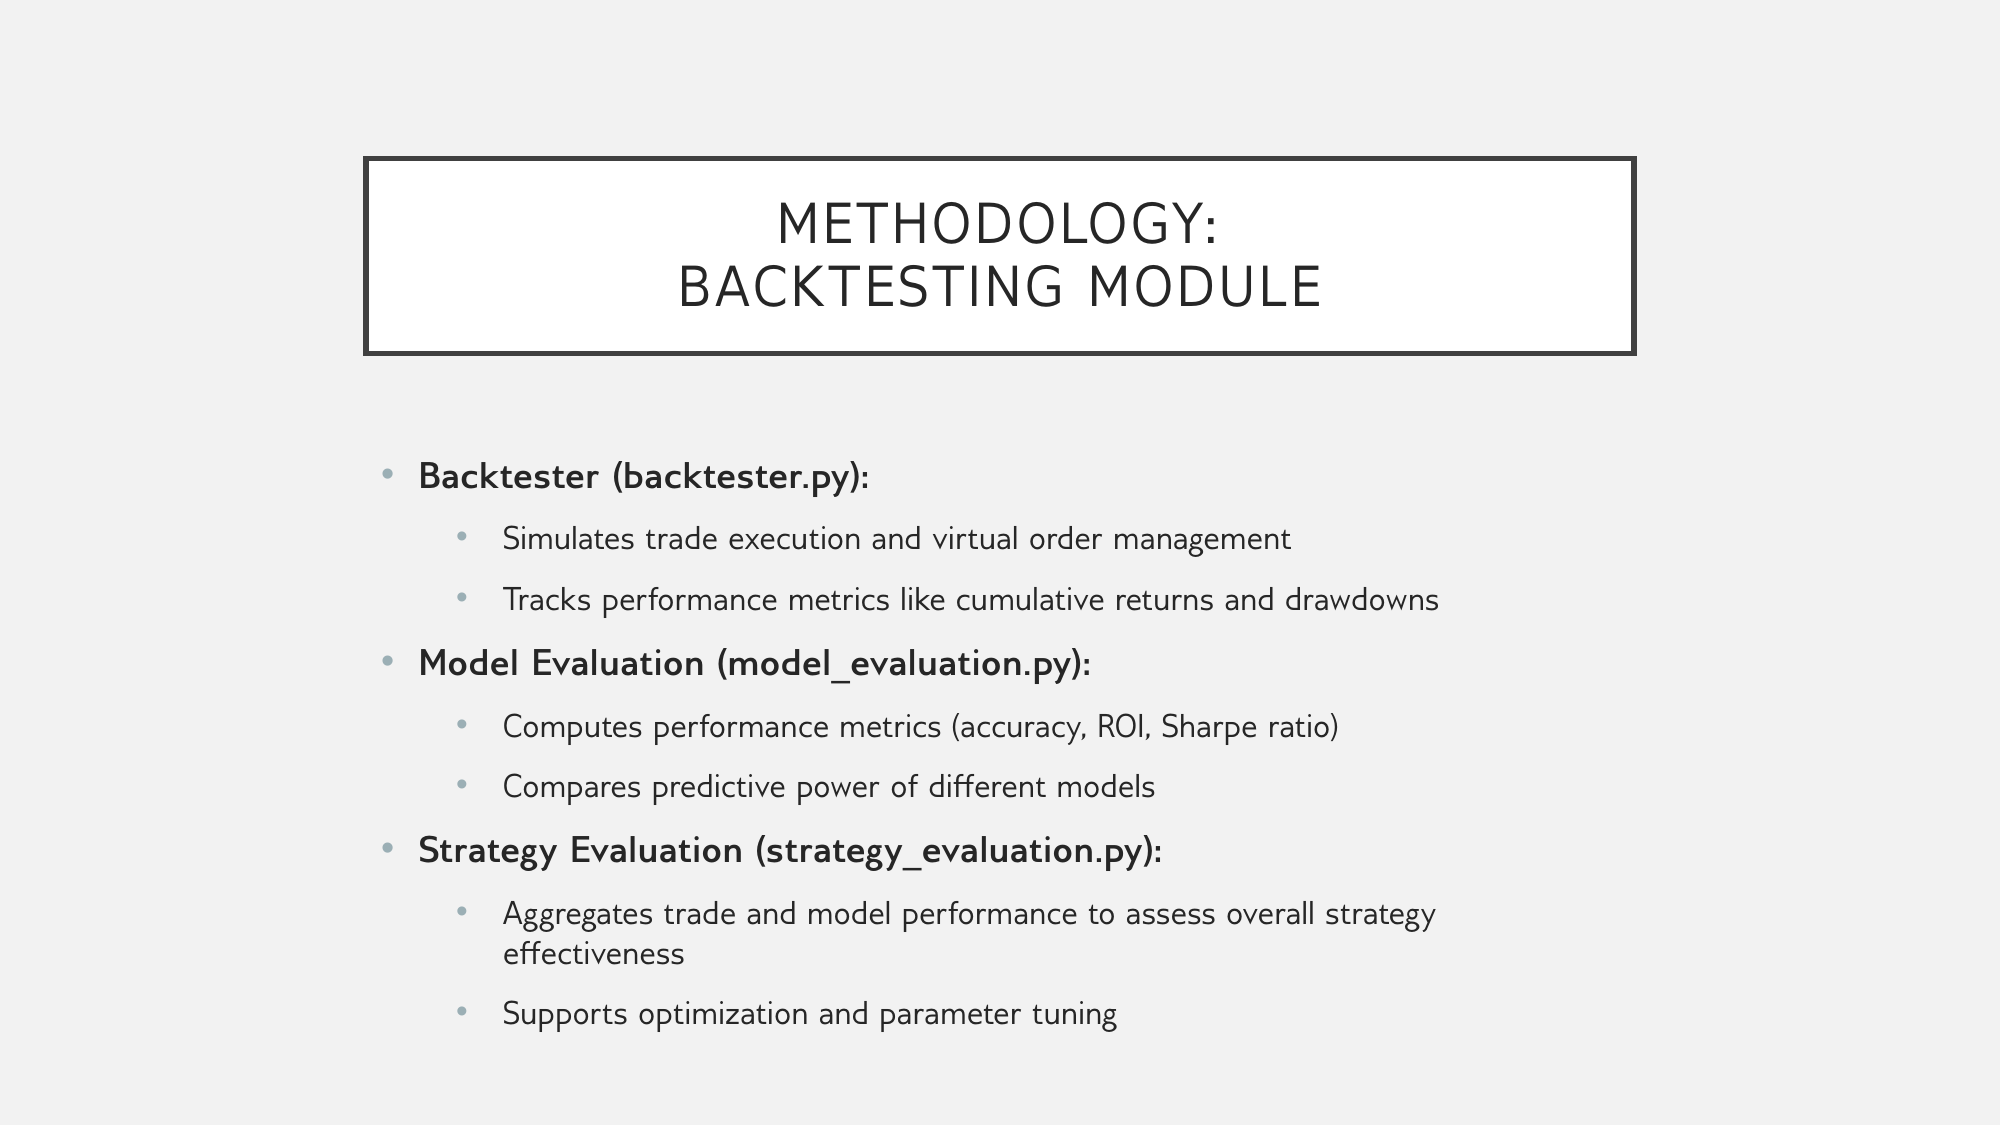

# Methodology: Backtesting module
Backtester (backtester.py):
Simulates trade execution and virtual order management
Tracks performance metrics like cumulative returns and drawdowns
Model Evaluation (model_evaluation.py):
Computes performance metrics (accuracy, ROI, Sharpe ratio)
Compares predictive power of different models
Strategy Evaluation (strategy_evaluation.py):
Aggregates trade and model performance to assess overall strategy effectiveness
Supports optimization and parameter tuning